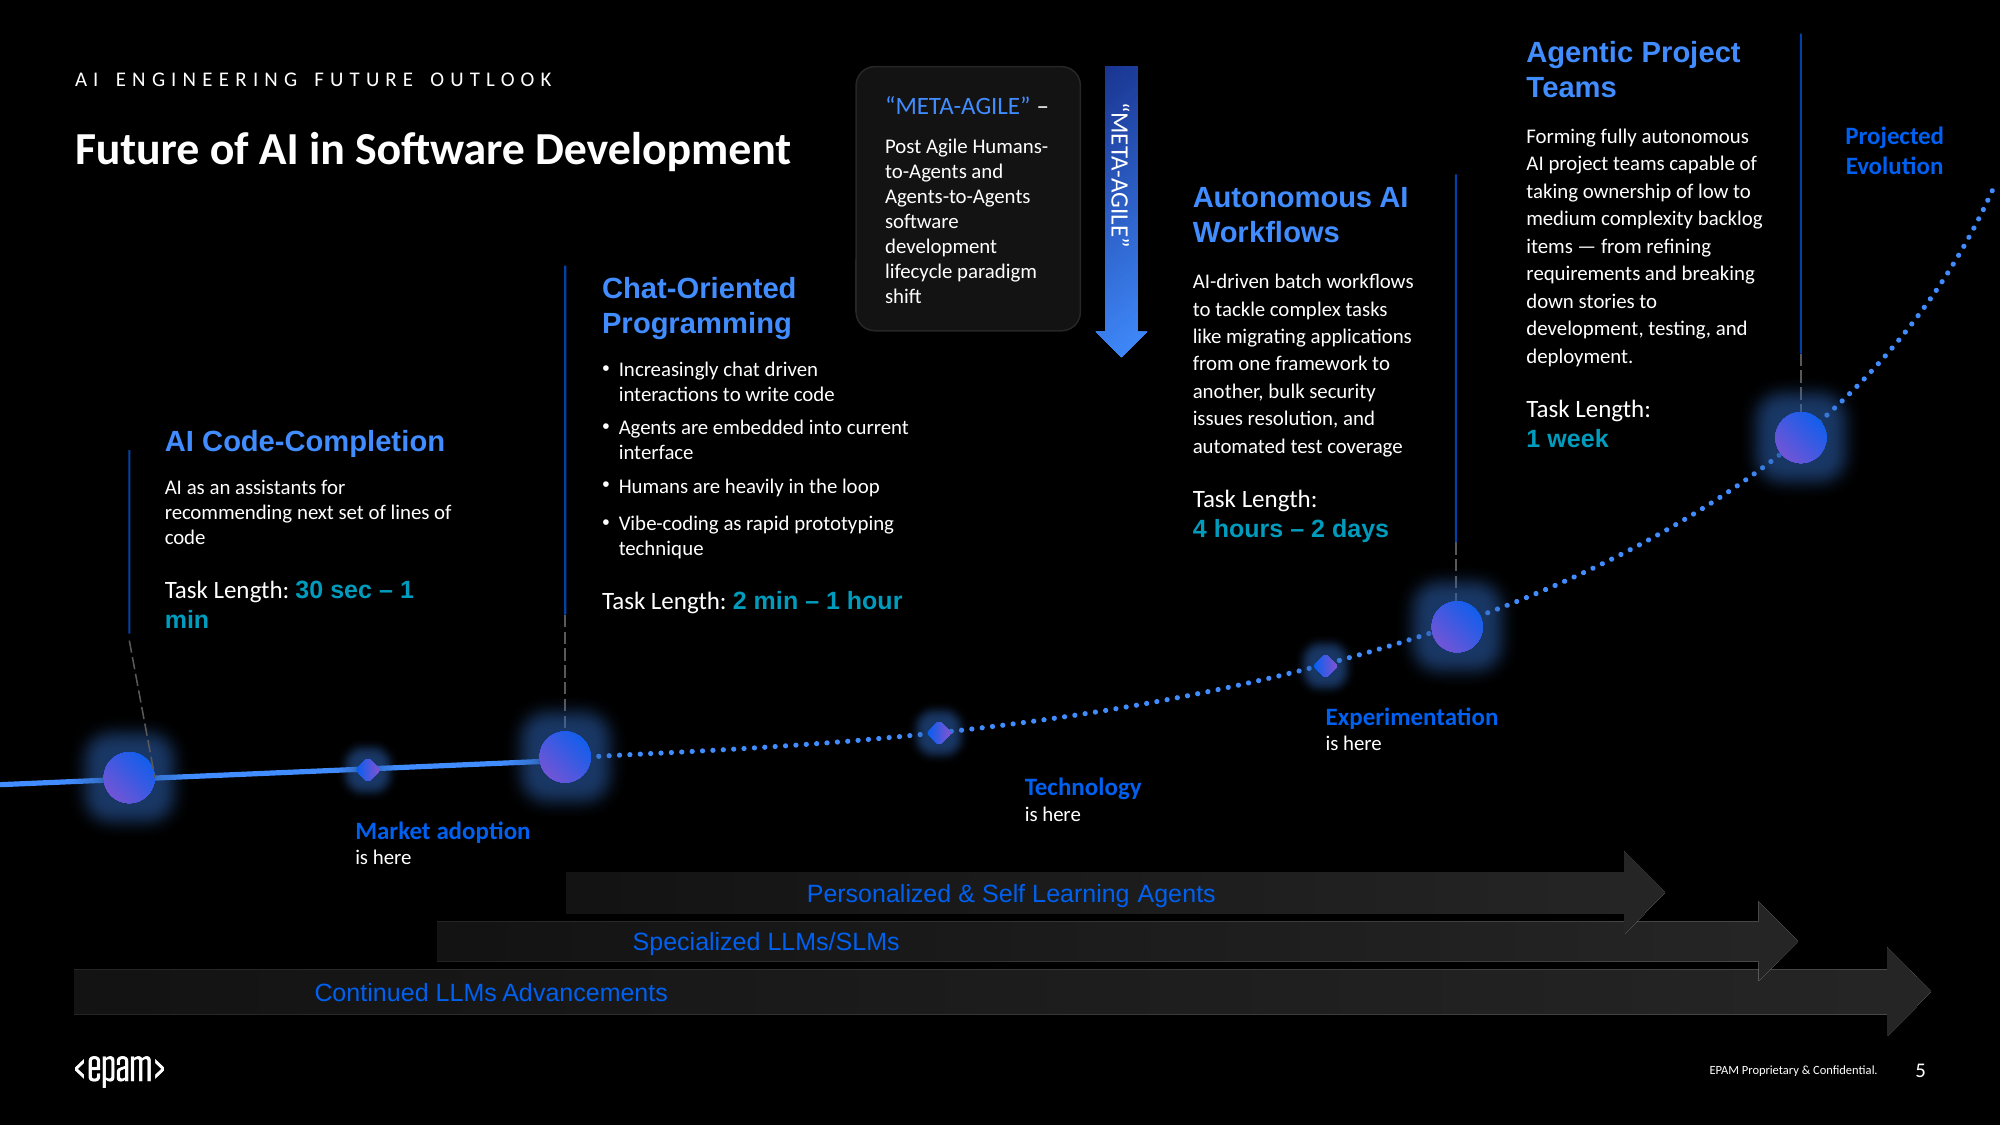

Agentic Project Teams
Forming fully autonomous AI project teams capable of taking ownership of low to medium complexity backlog items — from refining requirements and breaking down stories to development, testing, and deployment.
Task Length:
1 week
AI ENGINEERING Future Outlook
“META-AGILE” –
Post Agile Humans-to-Agents and Agents-to-Agents software development lifecycle paradigm shift
“META-AGILE”
# Future of AI in Software Development
Projected Evolution
Autonomous AI Workflows
AI-driven batch workflows to tackle complex tasks like migrating applications from one framework to another, bulk security issues resolution, and automated test coverage
Task Length:
4 hours – 2 days

Chat-Oriented Programming
Increasingly chat driven interactions to write code
Agents are embedded into current interface
Humans are heavily in the loop
Vibe-coding as rapid prototyping technique
Task Length: 2 min – 1 hour

AI Code-Completion
AI as an assistants for recommending next set of lines of code
Task Length: 30 sec – 1 min

Experimentation is here

Technology is here
Market adoption
is here
Personalized & Self Learning Agents
Specialized LLMs/SLMs
Continued LLMs Advancements